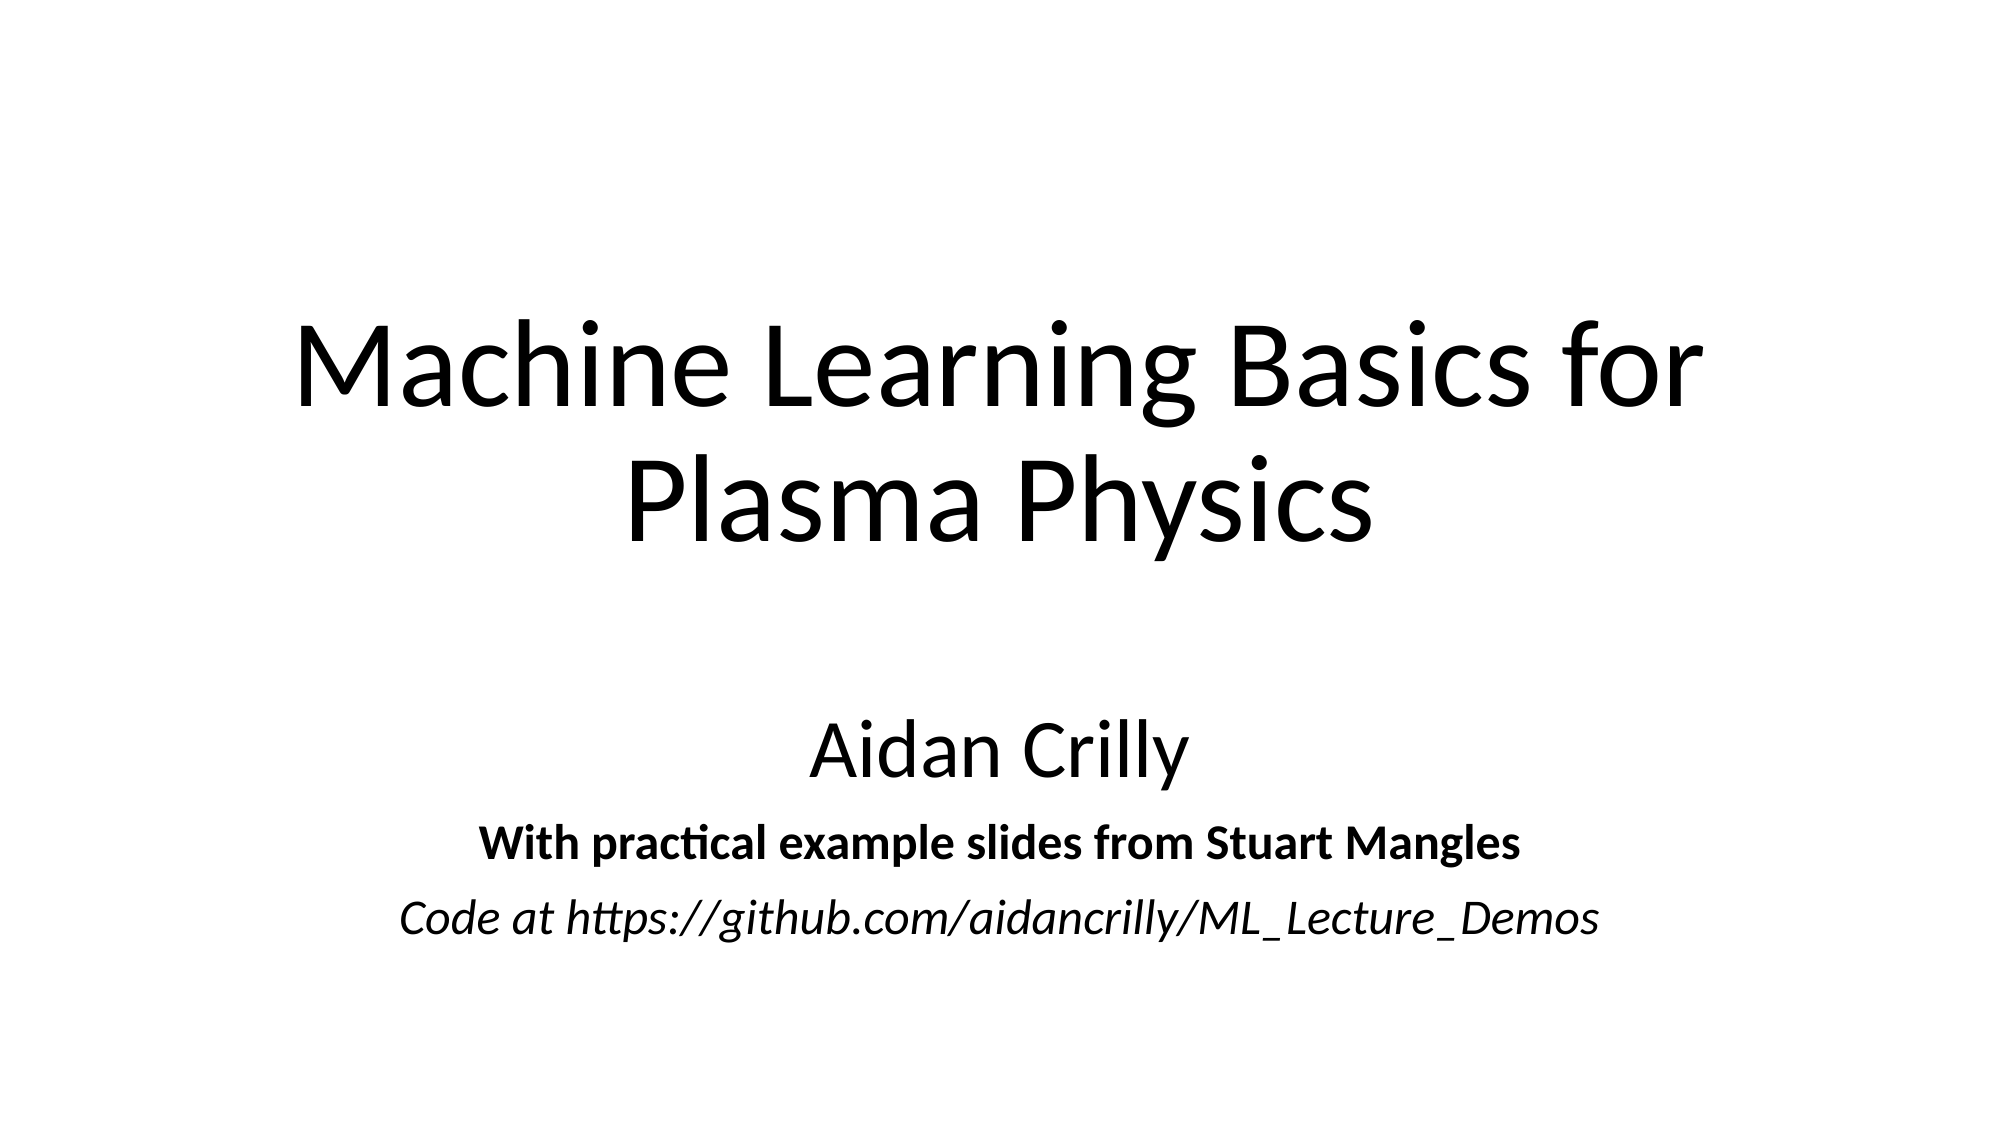

# Machine Learning Basics for Plasma Physics
Aidan Crilly
With practical example slides from Stuart Mangles
Code at https://github.com/aidancrilly/ML_Lecture_Demos